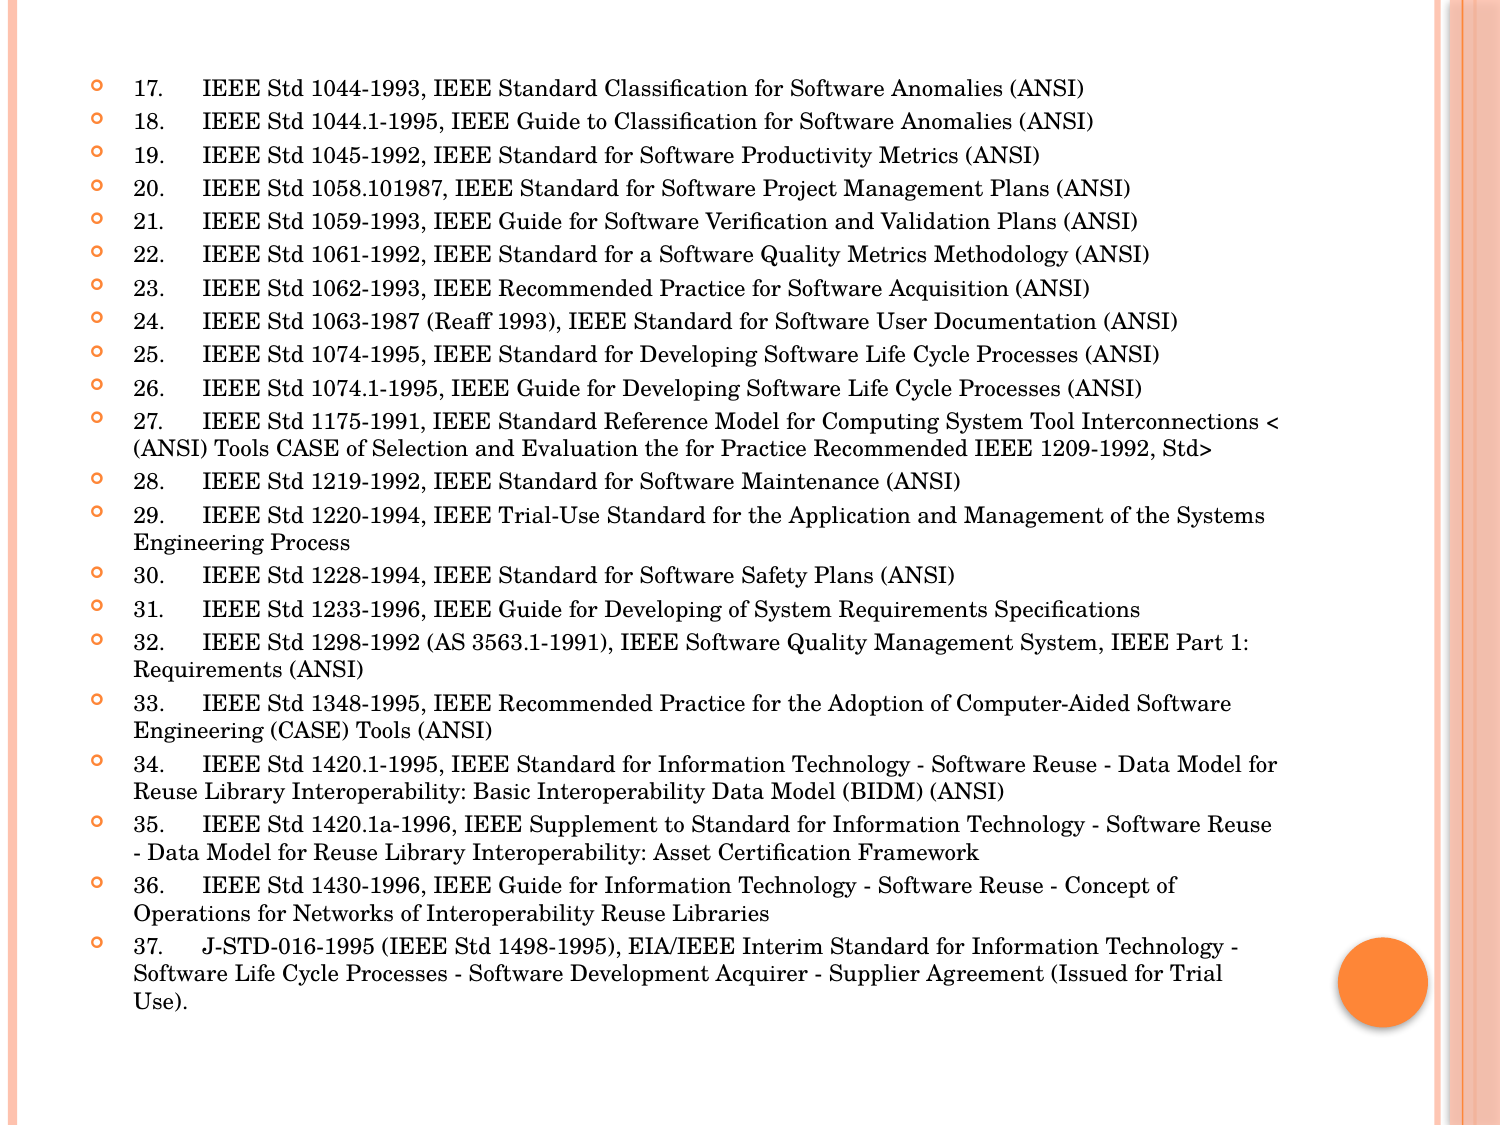

#
17.	IEEE Std 1044-1993, IEEE Standard Classification for Software Anomalies (ANSI)
18.	IEEE Std 1044.1-1995, IEEE Guide to Classification for Software Anomalies (ANSI)
19.	IEEE Std 1045-1992, IEEE Standard for Software Productivity Metrics (ANSI)
20.	IEEE Std 1058.101987, IEEE Standard for Software Project Management Plans (ANSI)
21.	IEEE Std 1059-1993, IEEE Guide for Software Verification and Validation Plans (ANSI)
22.	IEEE Std 1061-1992, IEEE Standard for a Software Quality Metrics Methodology (ANSI)
23.	IEEE Std 1062-1993, IEEE Recommended Practice for Software Acquisition (ANSI)
24.	IEEE Std 1063-1987 (Reaff 1993), IEEE Standard for Software User Documentation (ANSI)
25.	IEEE Std 1074-1995, IEEE Standard for Developing Software Life Cycle Processes (ANSI)
26.	IEEE Std 1074.1-1995, IEEE Guide for Developing Software Life Cycle Processes (ANSI)
27.	IEEE Std 1175-1991, IEEE Standard Reference Model for Computing System Tool Interconnections < (ANSI) Tools CASE of Selection and Evaluation the for Practice Recommended IEEE 1209-1992, Std>
28.	IEEE Std 1219-1992, IEEE Standard for Software Maintenance (ANSI)
29.	IEEE Std 1220-1994, IEEE Trial-Use Standard for the Application and Management of the Systems Engineering Process
30.	IEEE Std 1228-1994, IEEE Standard for Software Safety Plans (ANSI)
31.	IEEE Std 1233-1996, IEEE Guide for Developing of System Requirements Specifications
32.	IEEE Std 1298-1992 (AS 3563.1-1991), IEEE Software Quality Management System, IEEE Part 1: Requirements (ANSI)
33.	IEEE Std 1348-1995, IEEE Recommended Practice for the Adoption of Computer-Aided Software Engineering (CASE) Tools (ANSI)
34.	IEEE Std 1420.1-1995, IEEE Standard for Information Technology - Software Reuse - Data Model for Reuse Library Interoperability: Basic Interoperability Data Model (BIDM) (ANSI)
35.	IEEE Std 1420.1a-1996, IEEE Supplement to Standard for Information Technology - Software Reuse - Data Model for Reuse Library Interoperability: Asset Certification Framework
36.	IEEE Std 1430-1996, IEEE Guide for Information Technology - Software Reuse - Concept of Operations for Networks of Interoperability Reuse Libraries
37.	J-STD-016-1995 (IEEE Std 1498-1995), EIA/IEEE Interim Standard for Information Technology - Software Life Cycle Processes - Software Development Acquirer - Supplier Agreement (Issued for Trial Use).